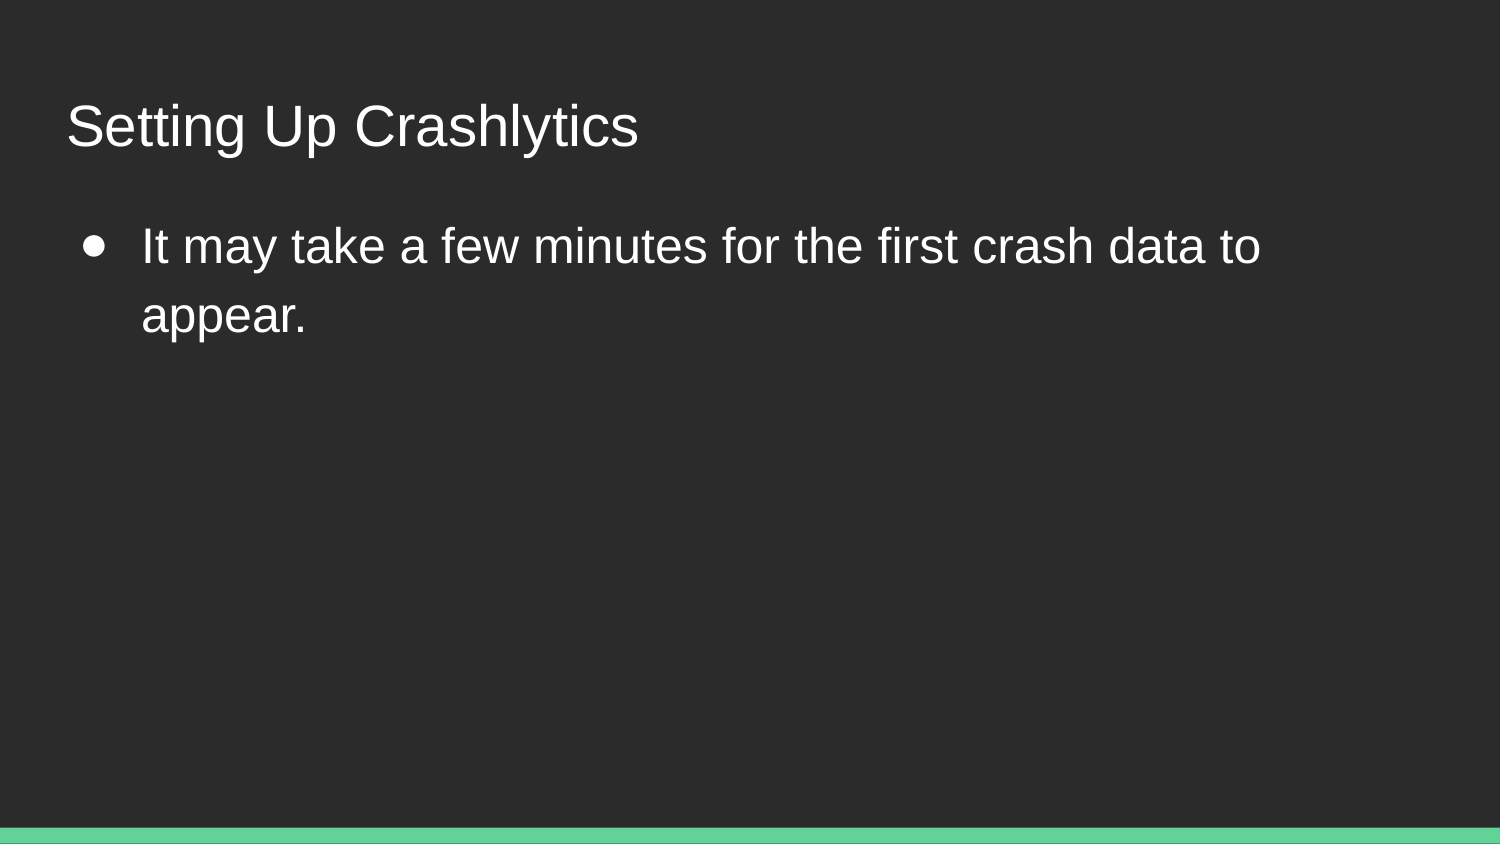

# Setting Up Crashlytics
It may take a few minutes for the first crash data to appear.